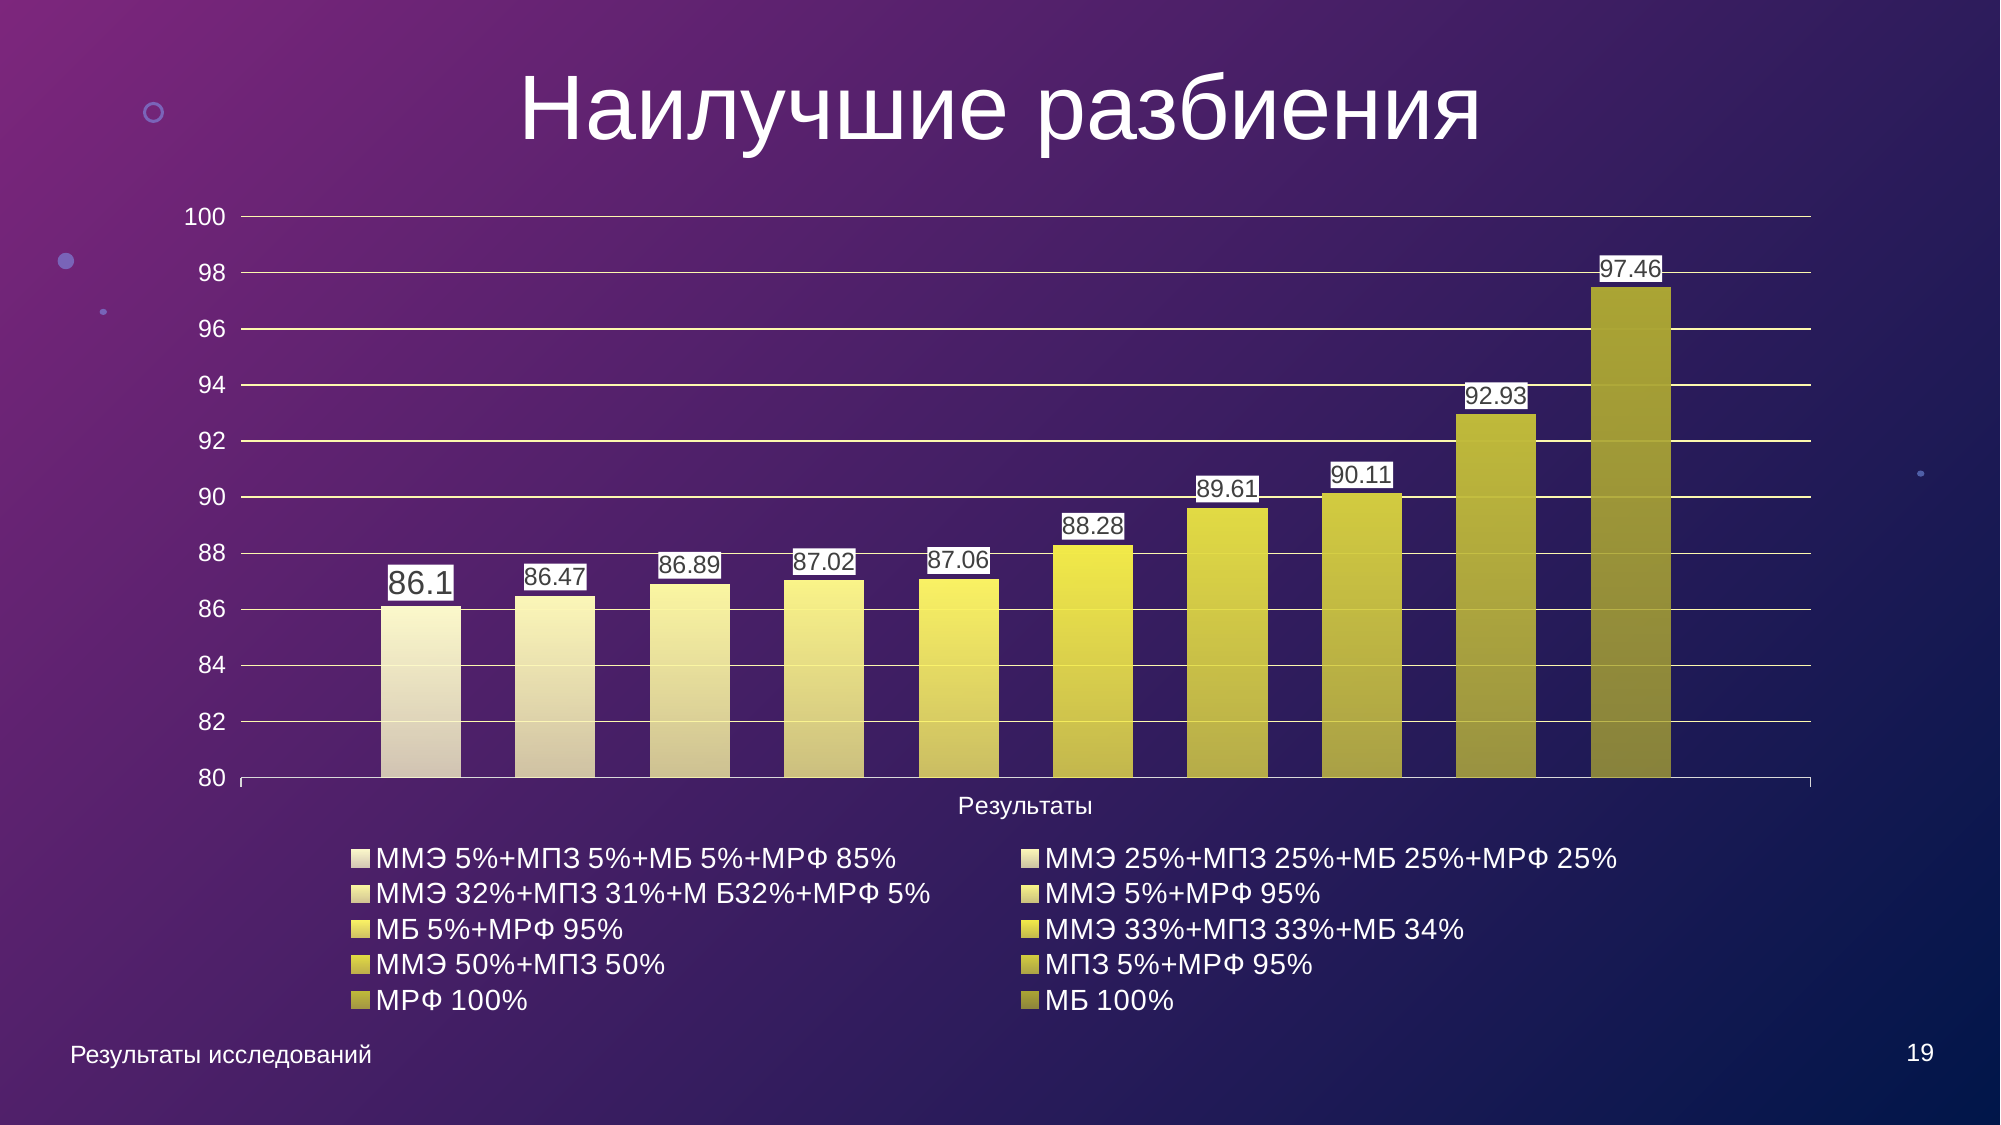

# Наилучшие разбиения

### Chart

| Category | ММЭ 5%+МПЗ 5%+МБ 5%+МРФ 85% | ММЭ 25%+МПЗ 25%+МБ 25%+МРФ 25% | ММЭ 32%+МПЗ 31%+М Б32%+МРФ 5% | ММЭ 5%+МРФ 95% | МБ 5%+МРФ 95% | ММЭ 33%+МПЗ 33%+МБ 34% | ММЭ 50%+МПЗ 50% | МПЗ 5%+МРФ 95% | МРФ 100% | МБ 100% |
|---|---|---|---|---|---|---|---|---|---|---|
| Результаты | 86.1 | 86.47 | 86.89 | 87.02 | 87.06 | 88.28 | 89.61 | 90.11 | 92.93 | 97.46 |
19
Результаты исследований